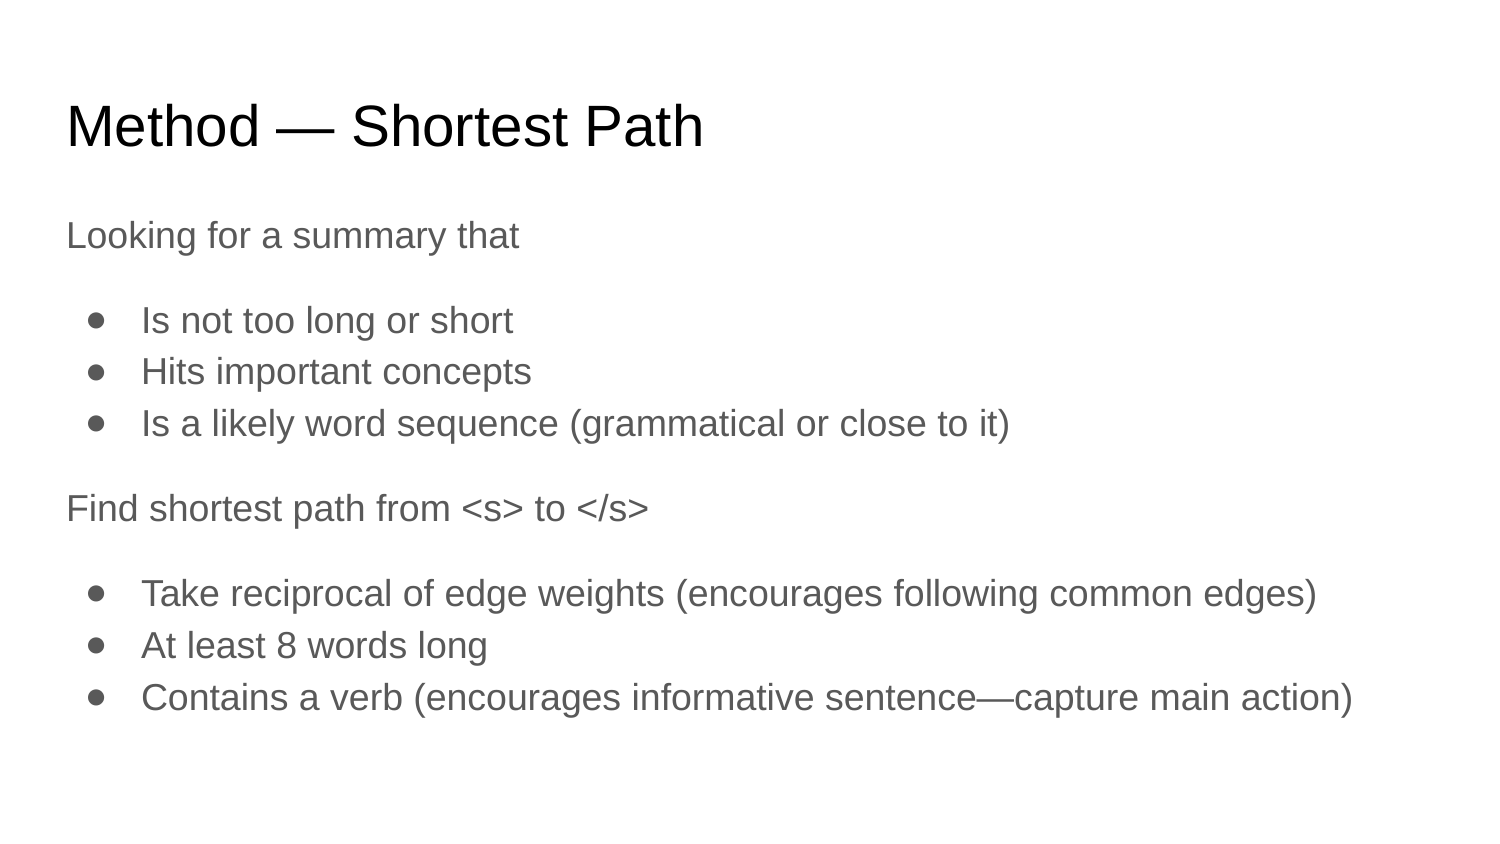

# Method — Shortest Path
Looking for a summary that
Is not too long or short
Hits important concepts
Is a likely word sequence (grammatical or close to it)
Find shortest path from <s> to </s>
Take reciprocal of edge weights (encourages following common edges)
At least 8 words long
Contains a verb (encourages informative sentence—capture main action)